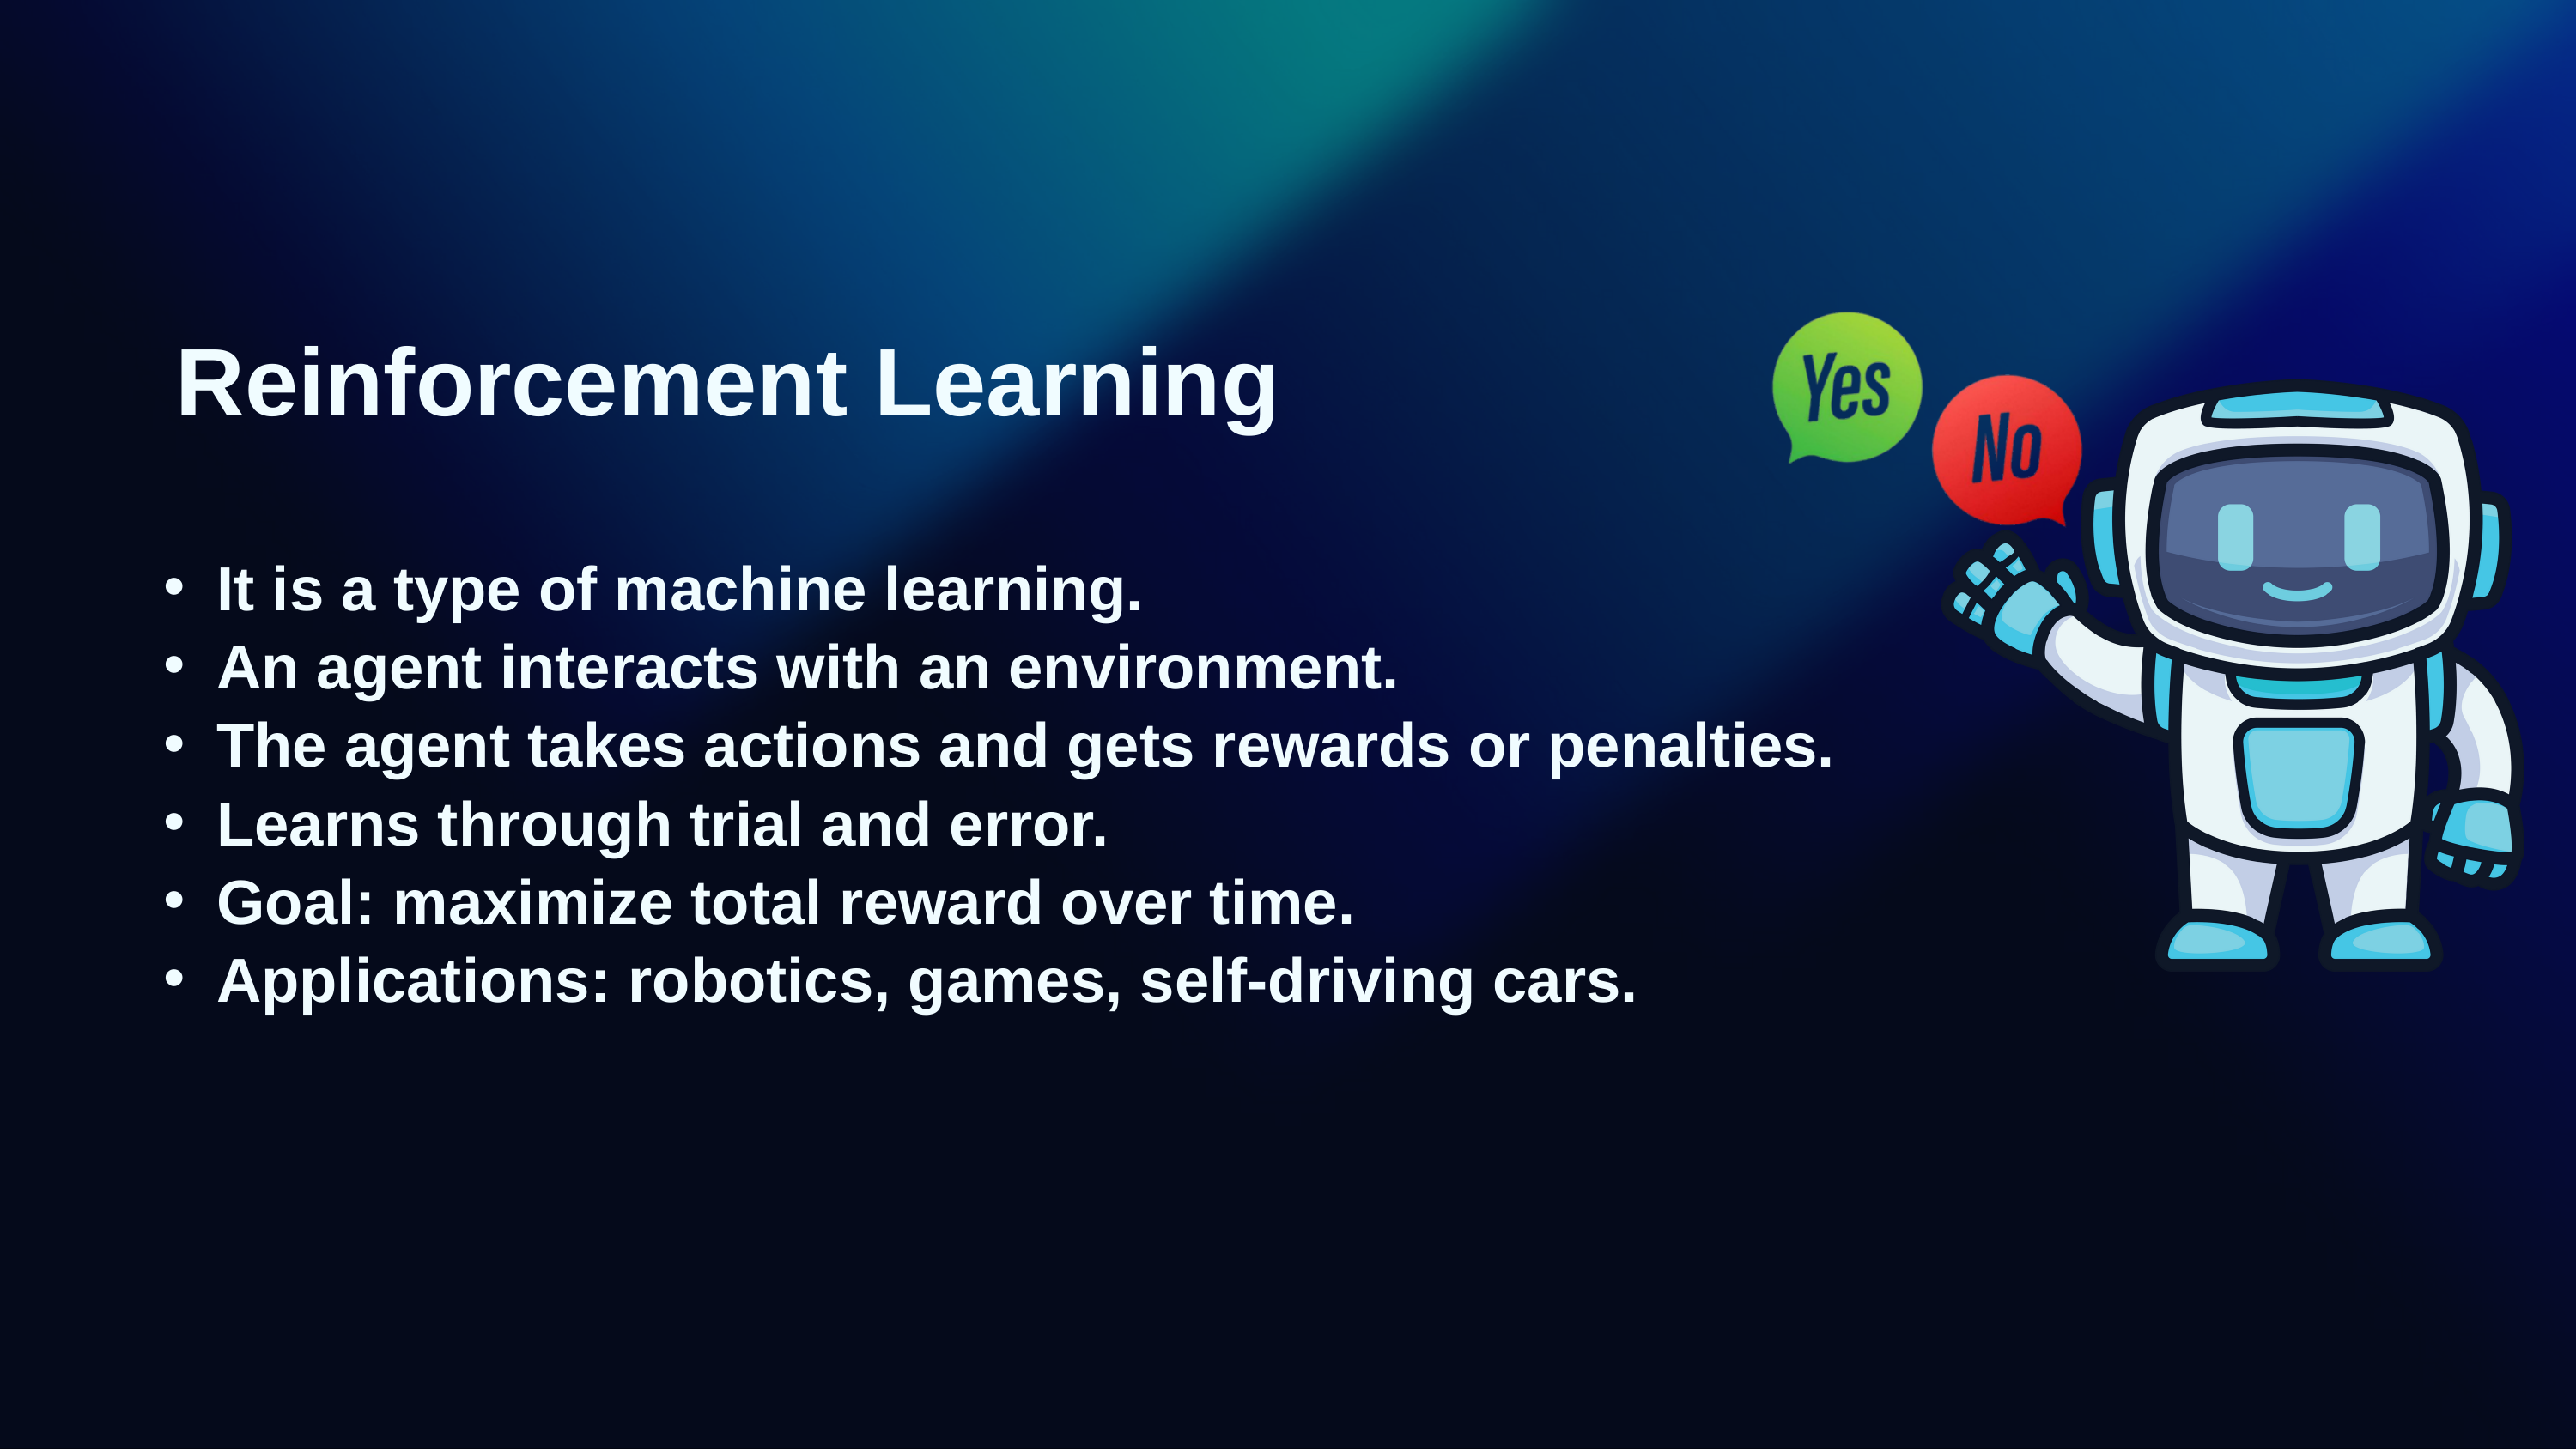

Reinforcement Learning

It is a type of machine learning.
An agent interacts with an environment.
The agent takes actions and gets rewards or penalties.
Learns through trial and error.
Goal: maximize total reward over time.
Applications: robotics, games, self-driving cars.